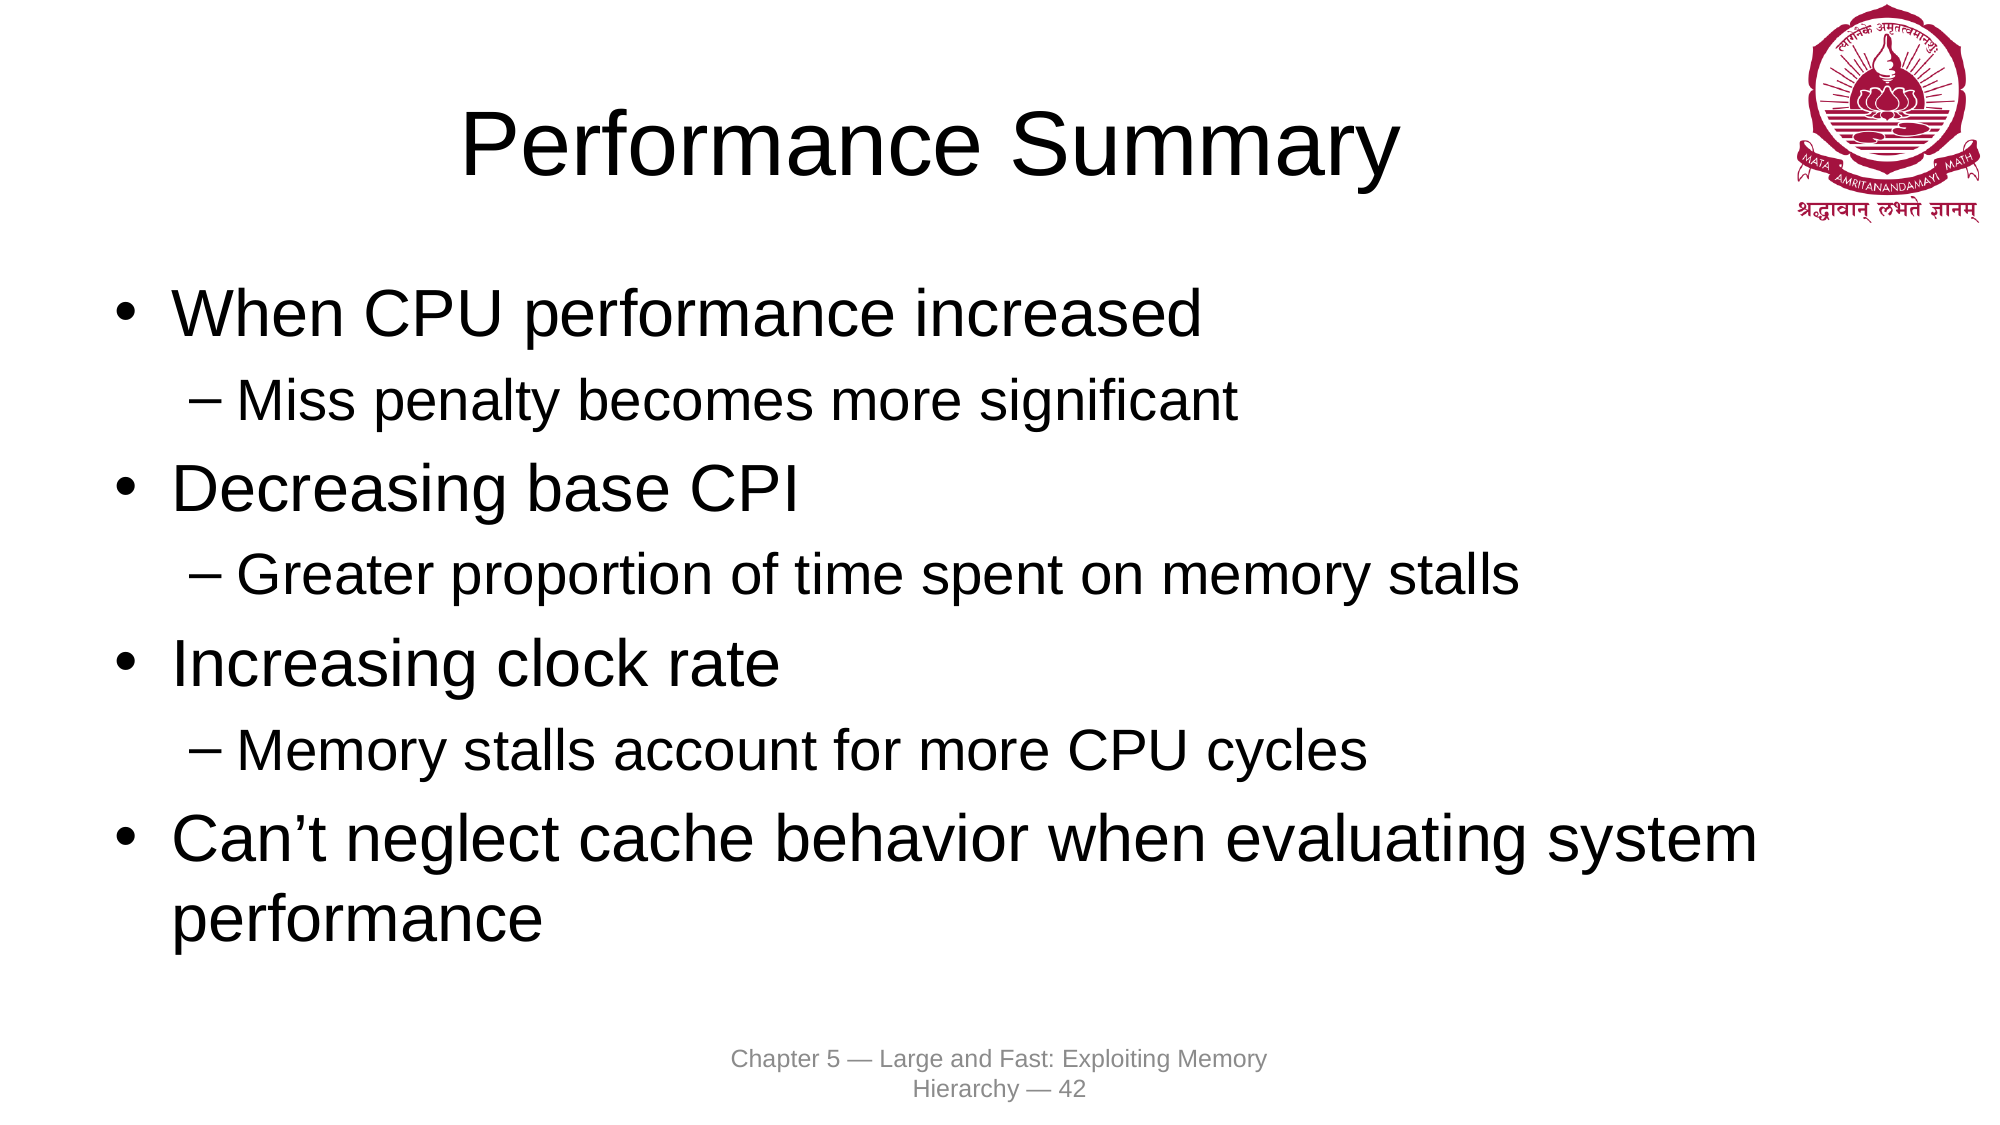

# Performance Summary
When CPU performance increased
Miss penalty becomes more significant
Decreasing base CPI
Greater proportion of time spent on memory stalls
Increasing clock rate
Memory stalls account for more CPU cycles
Can’t neglect cache behavior when evaluating system performance
Chapter 5 — Large and Fast: Exploiting Memory Hierarchy — 42